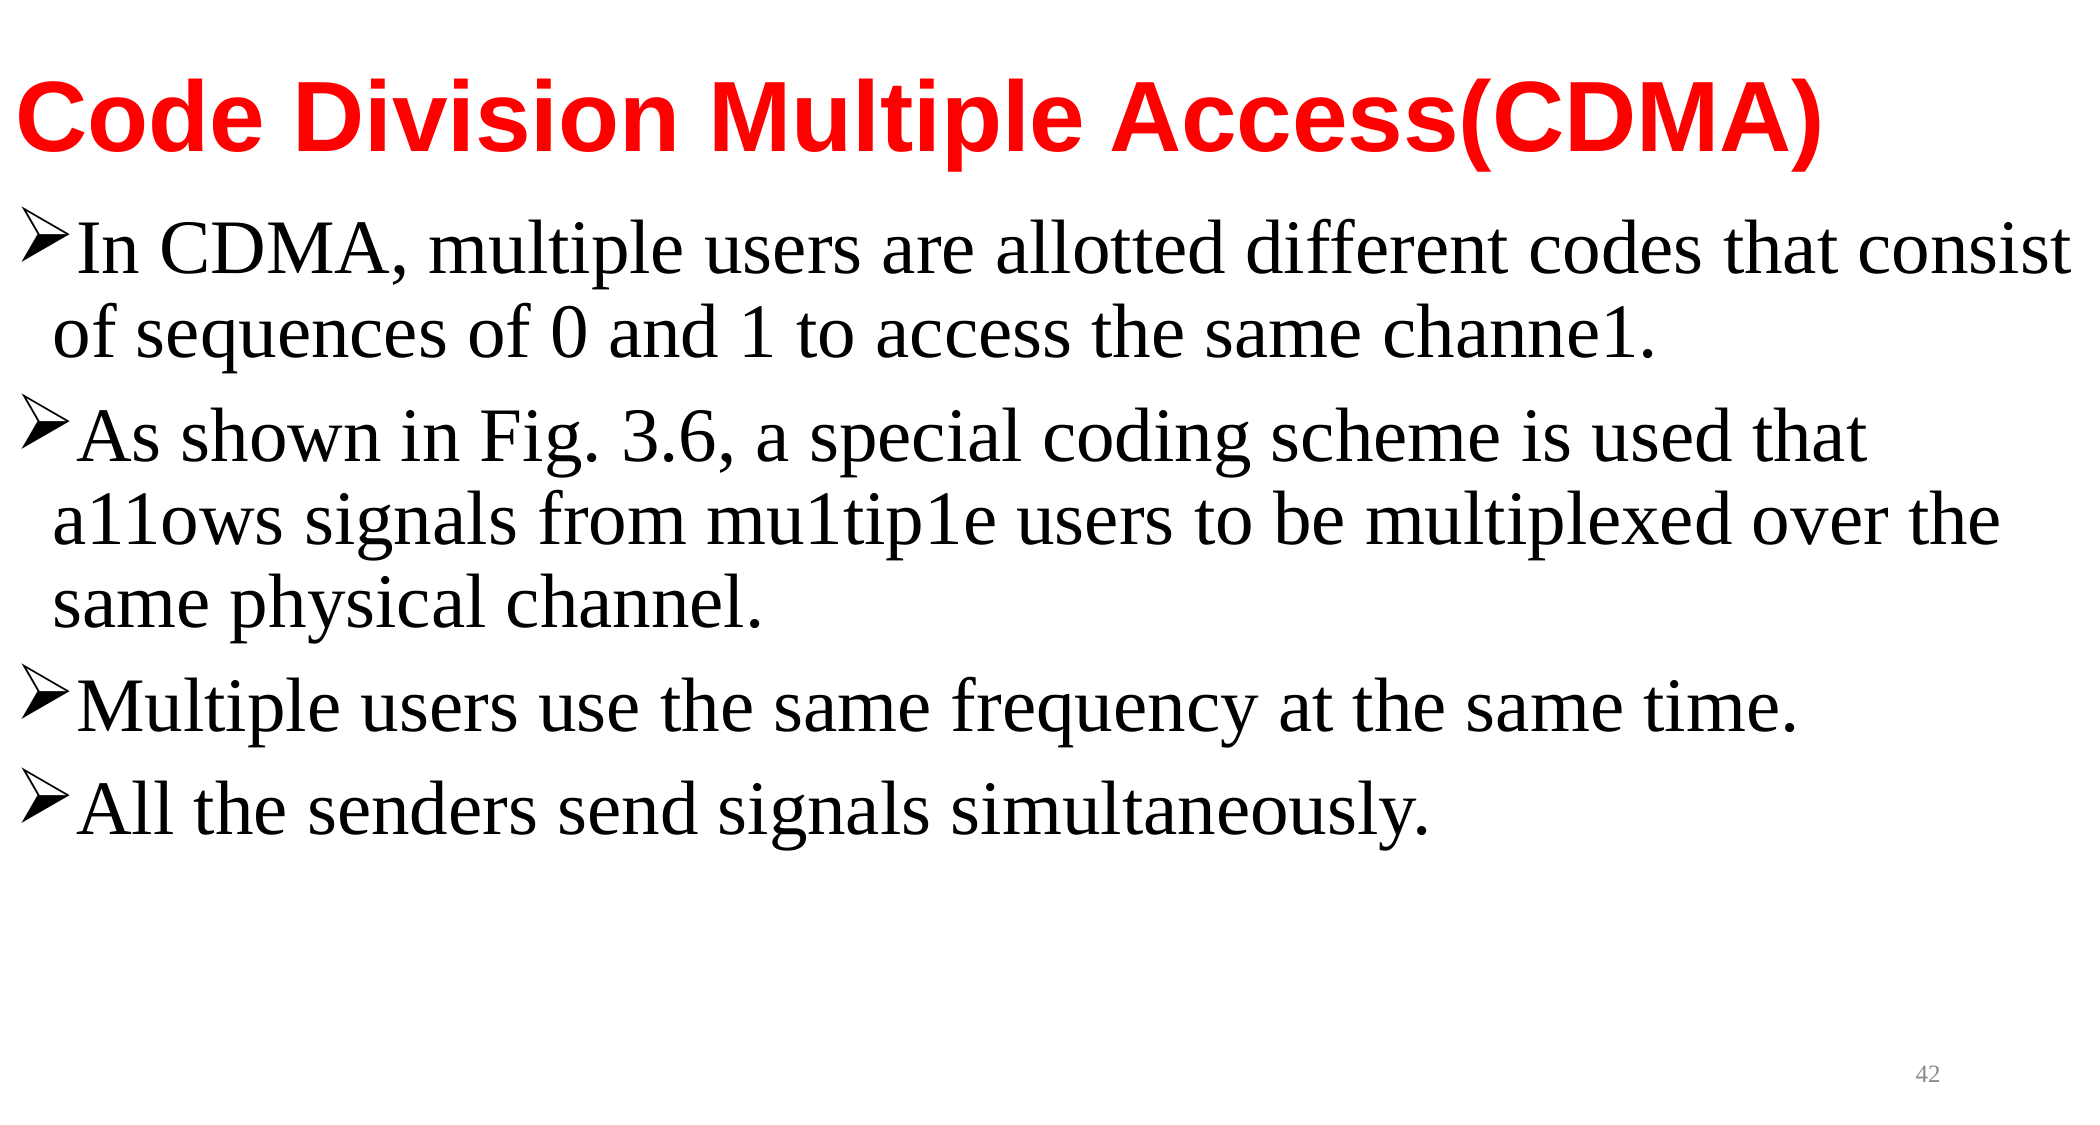

# Code Division Multiple Access(CDMA)
In CDMA, multiple users are allotted different codes that consist of sequences of 0 and 1 to access the same channe1.
As shown in Fig. 3.6, a special coding scheme is used that a11ows signals from mu1tip1e users to be multiplexed over the same physical channel.
Multiple users use the same frequency at the same time.
All the senders send signals simultaneously.

42